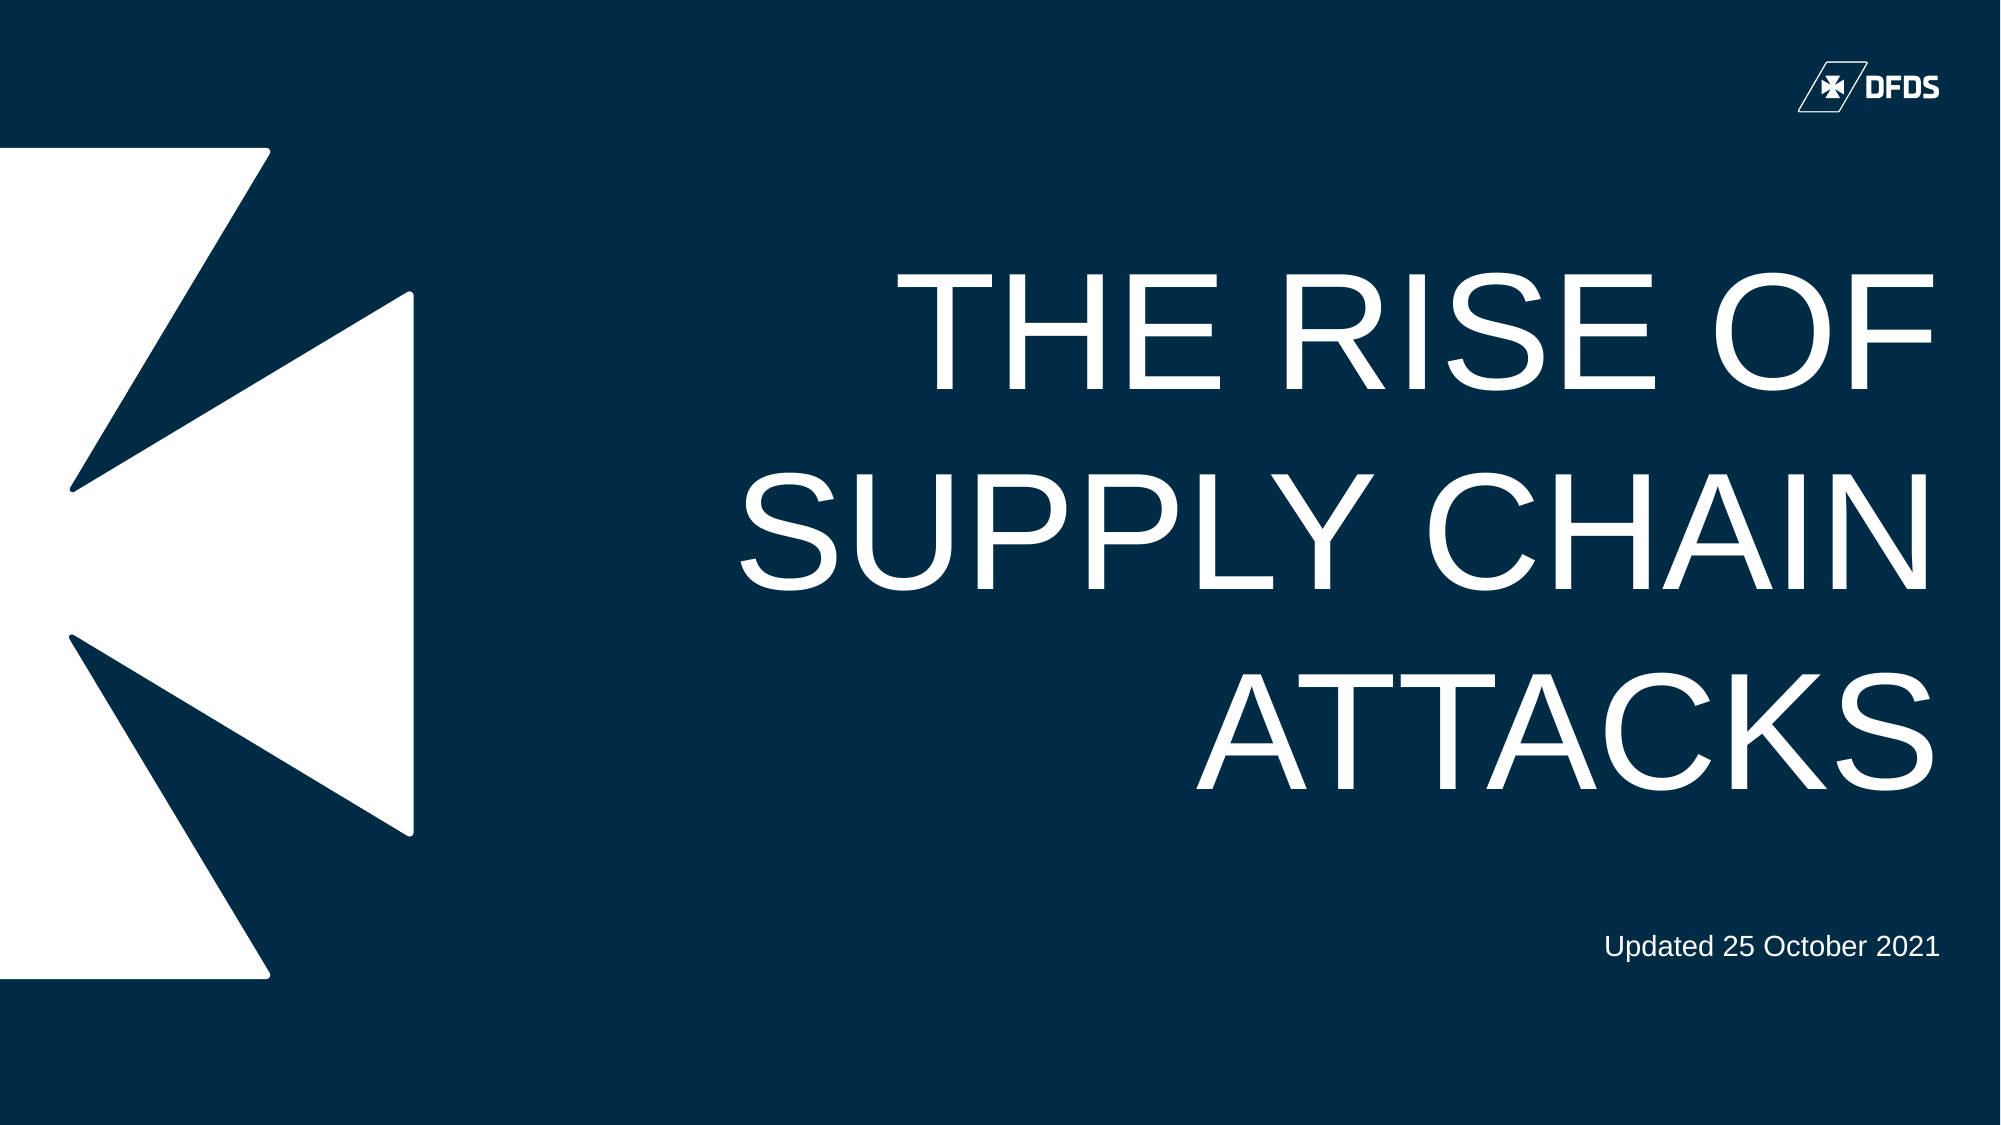

# The Rise of Supply Chain Attacks Updated 25 October 2021